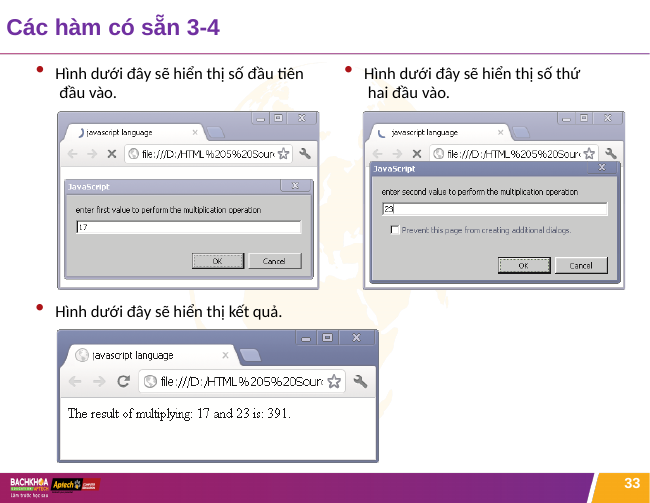

# Các hàm có sẵn 3-4
Hình dưới đây sẽ hiển thị số đầu tiên  đầu vào.
Hình dưới đây sẽ hiển thị số thứ  hai đầu vào.

Hình dưới đây sẽ hiển thị kết quả.

33